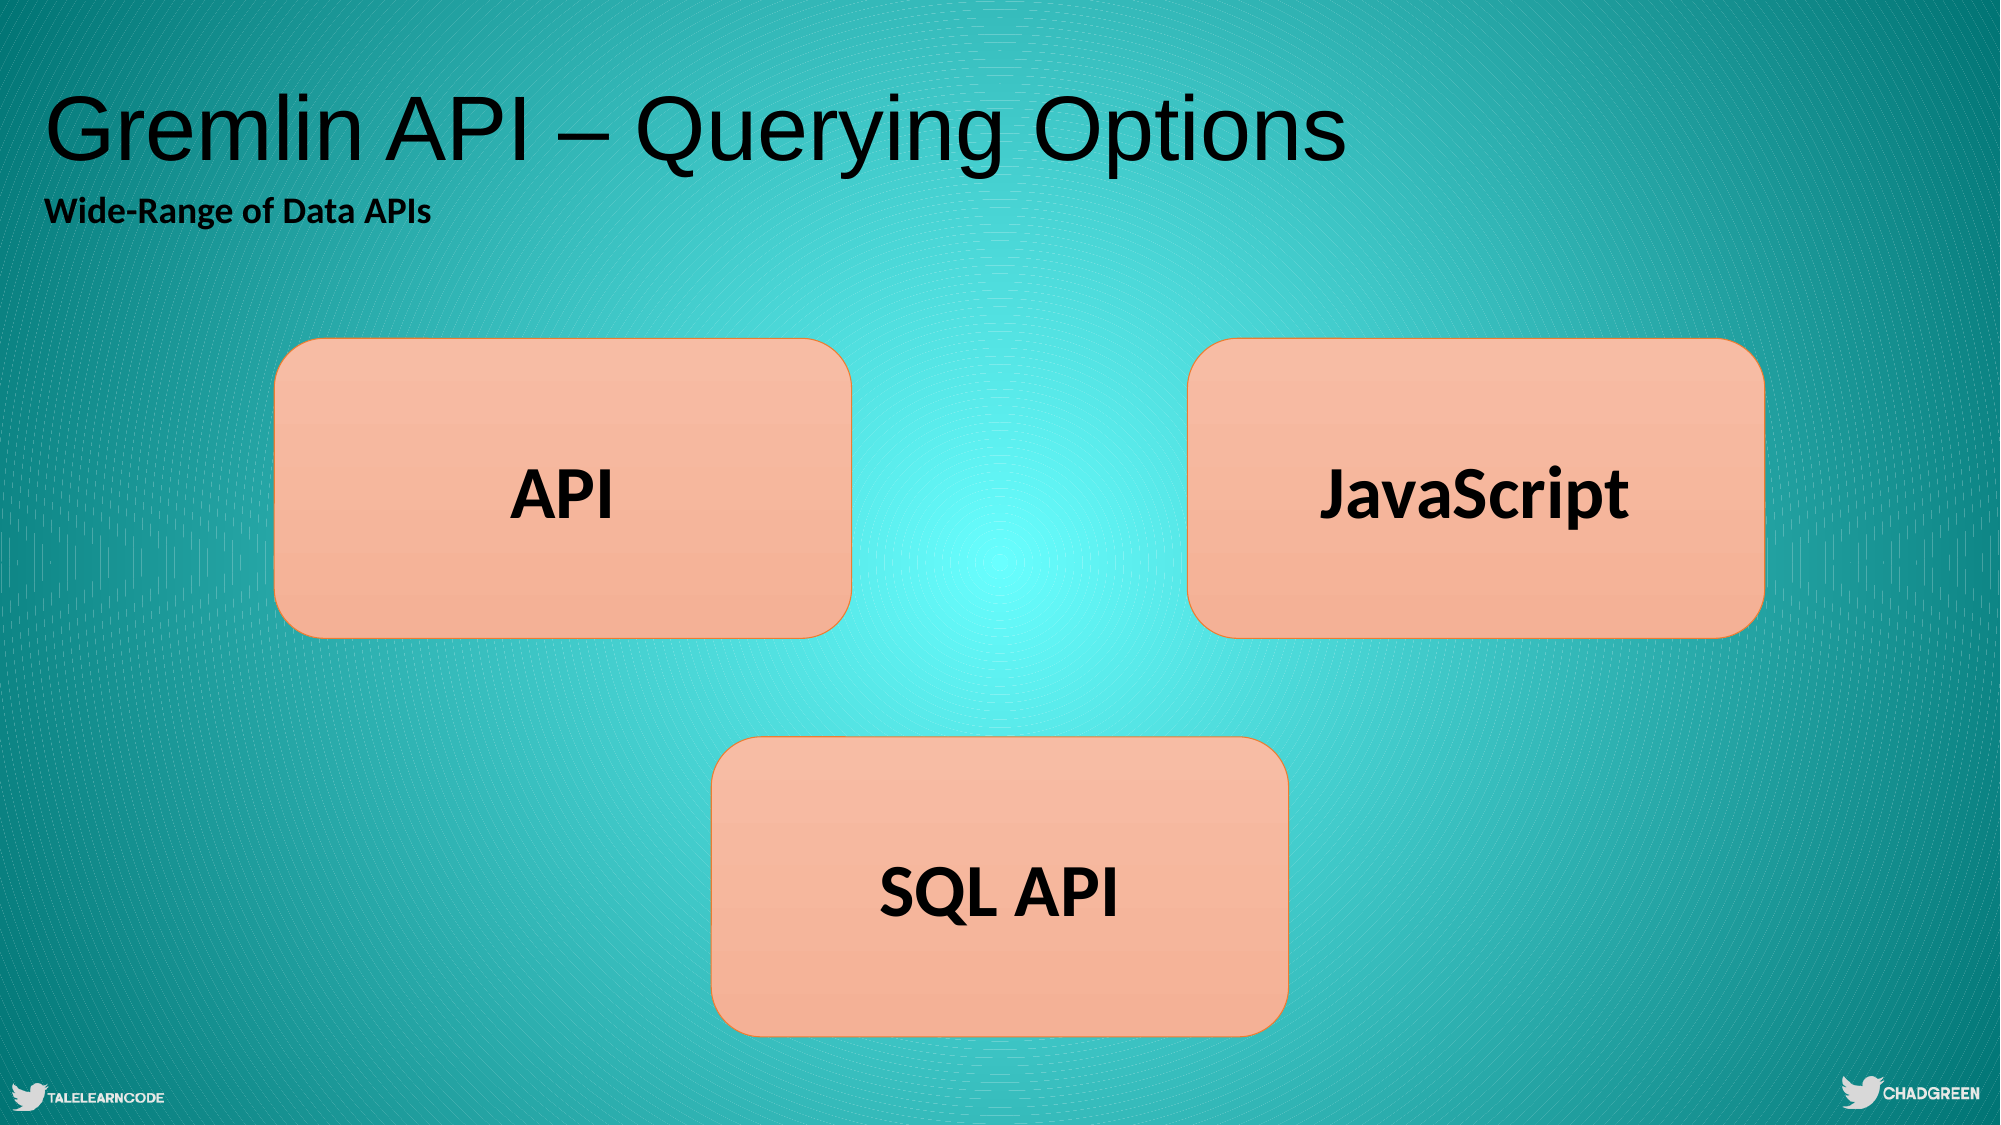

# Gremlin API – Querying Options
Wide-Range of Data APIs
API
JavaScript
SQL API